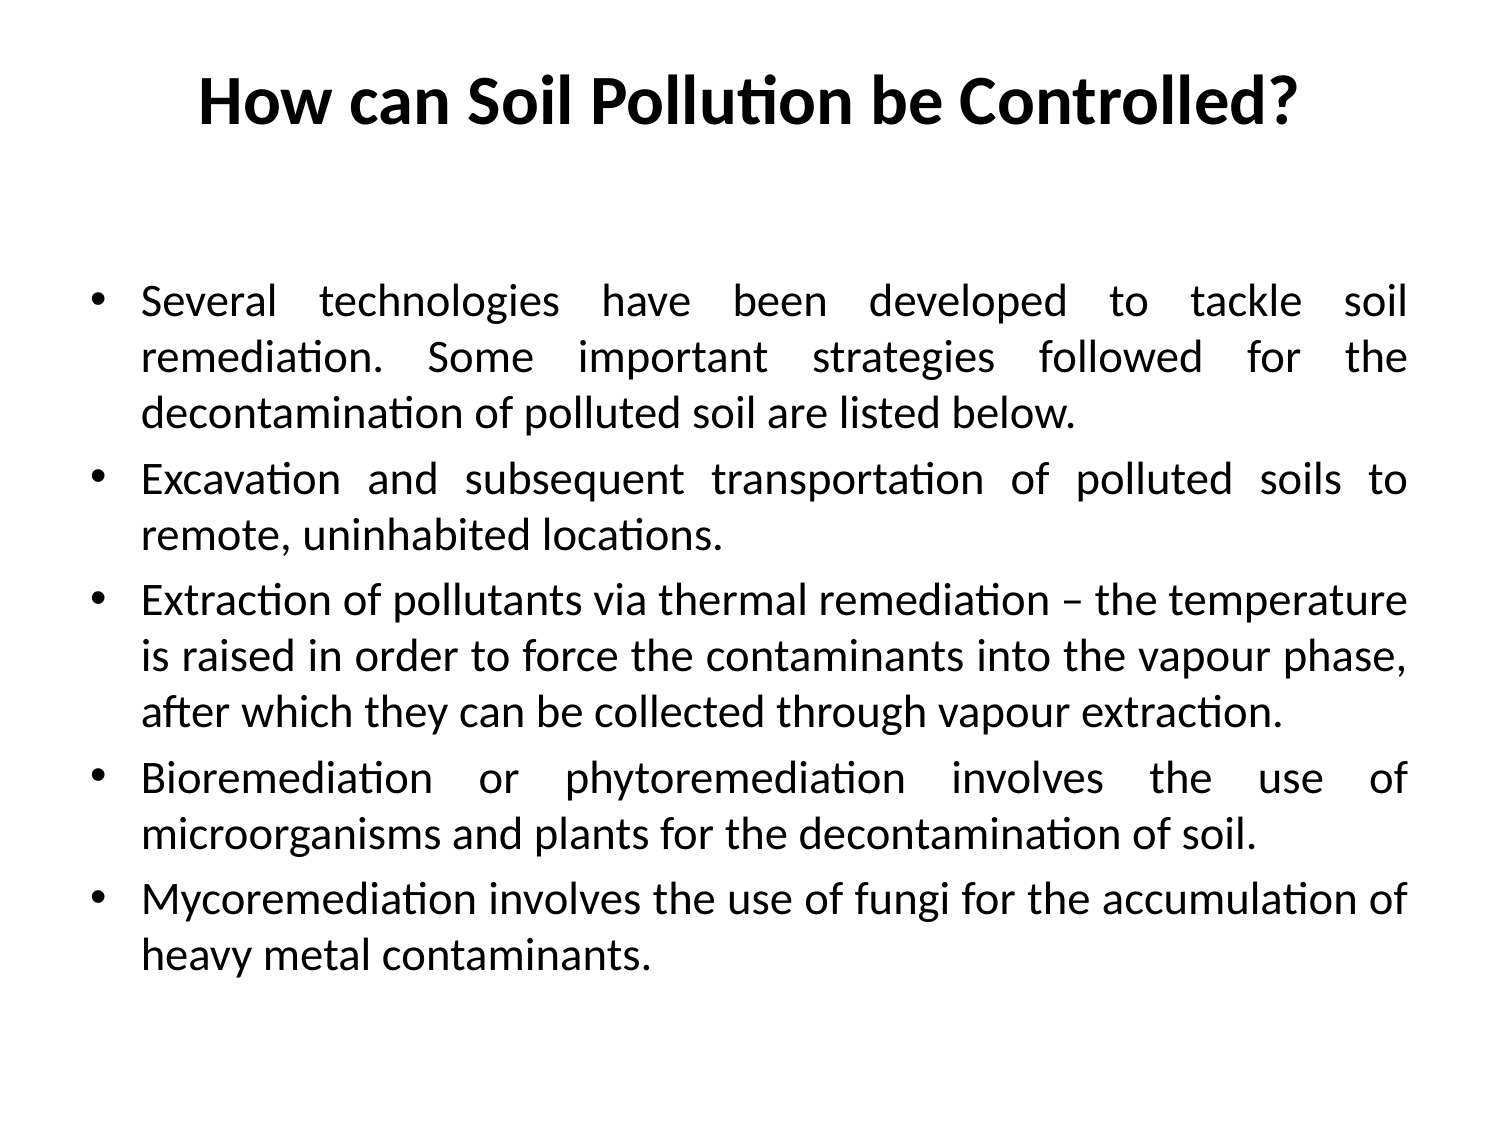

# How can Soil Pollution be Controlled?
Several technologies have been developed to tackle soil remediation. Some important strategies followed for the decontamination of polluted soil are listed below.
Excavation and subsequent transportation of polluted soils to remote, uninhabited locations.
Extraction of pollutants via thermal remediation – the temperature is raised in order to force the contaminants into the vapour phase, after which they can be collected through vapour extraction.
Bioremediation or phytoremediation involves the use of microorganisms and plants for the decontamination of soil.
Mycoremediation involves the use of fungi for the accumulation of heavy metal contaminants.